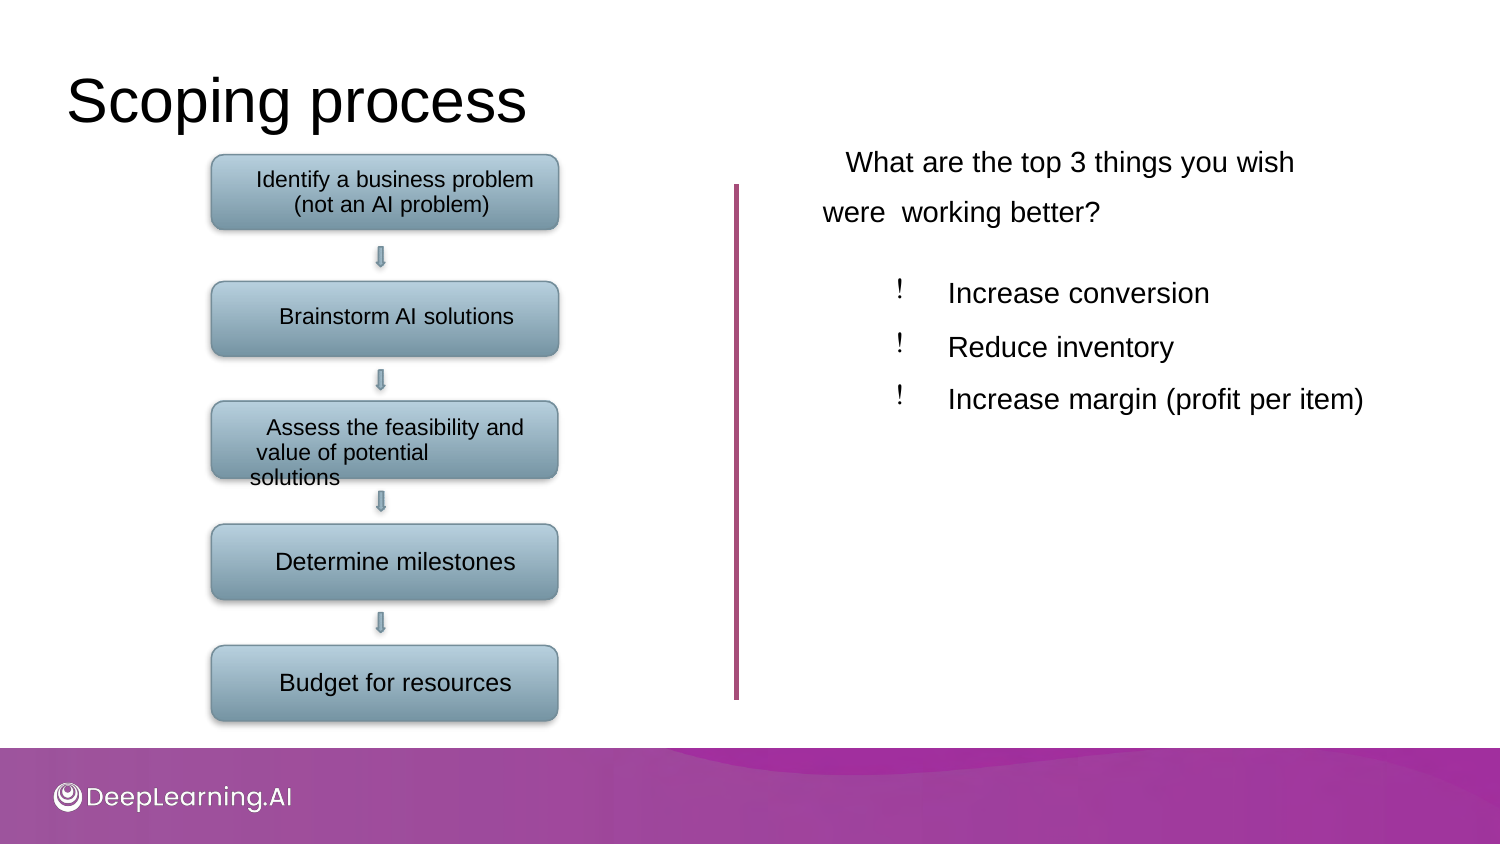

# Scoping process
What are the top 3 things you wish were  working better?

Increase conversion
Reduce inventory
Increase margin (profit per item)

Identify a business problem  (not an AI problem)

Brainstorm AI solutions

Assess the feasibility and  value of potential solutions

Determine milestones

Budget for resources